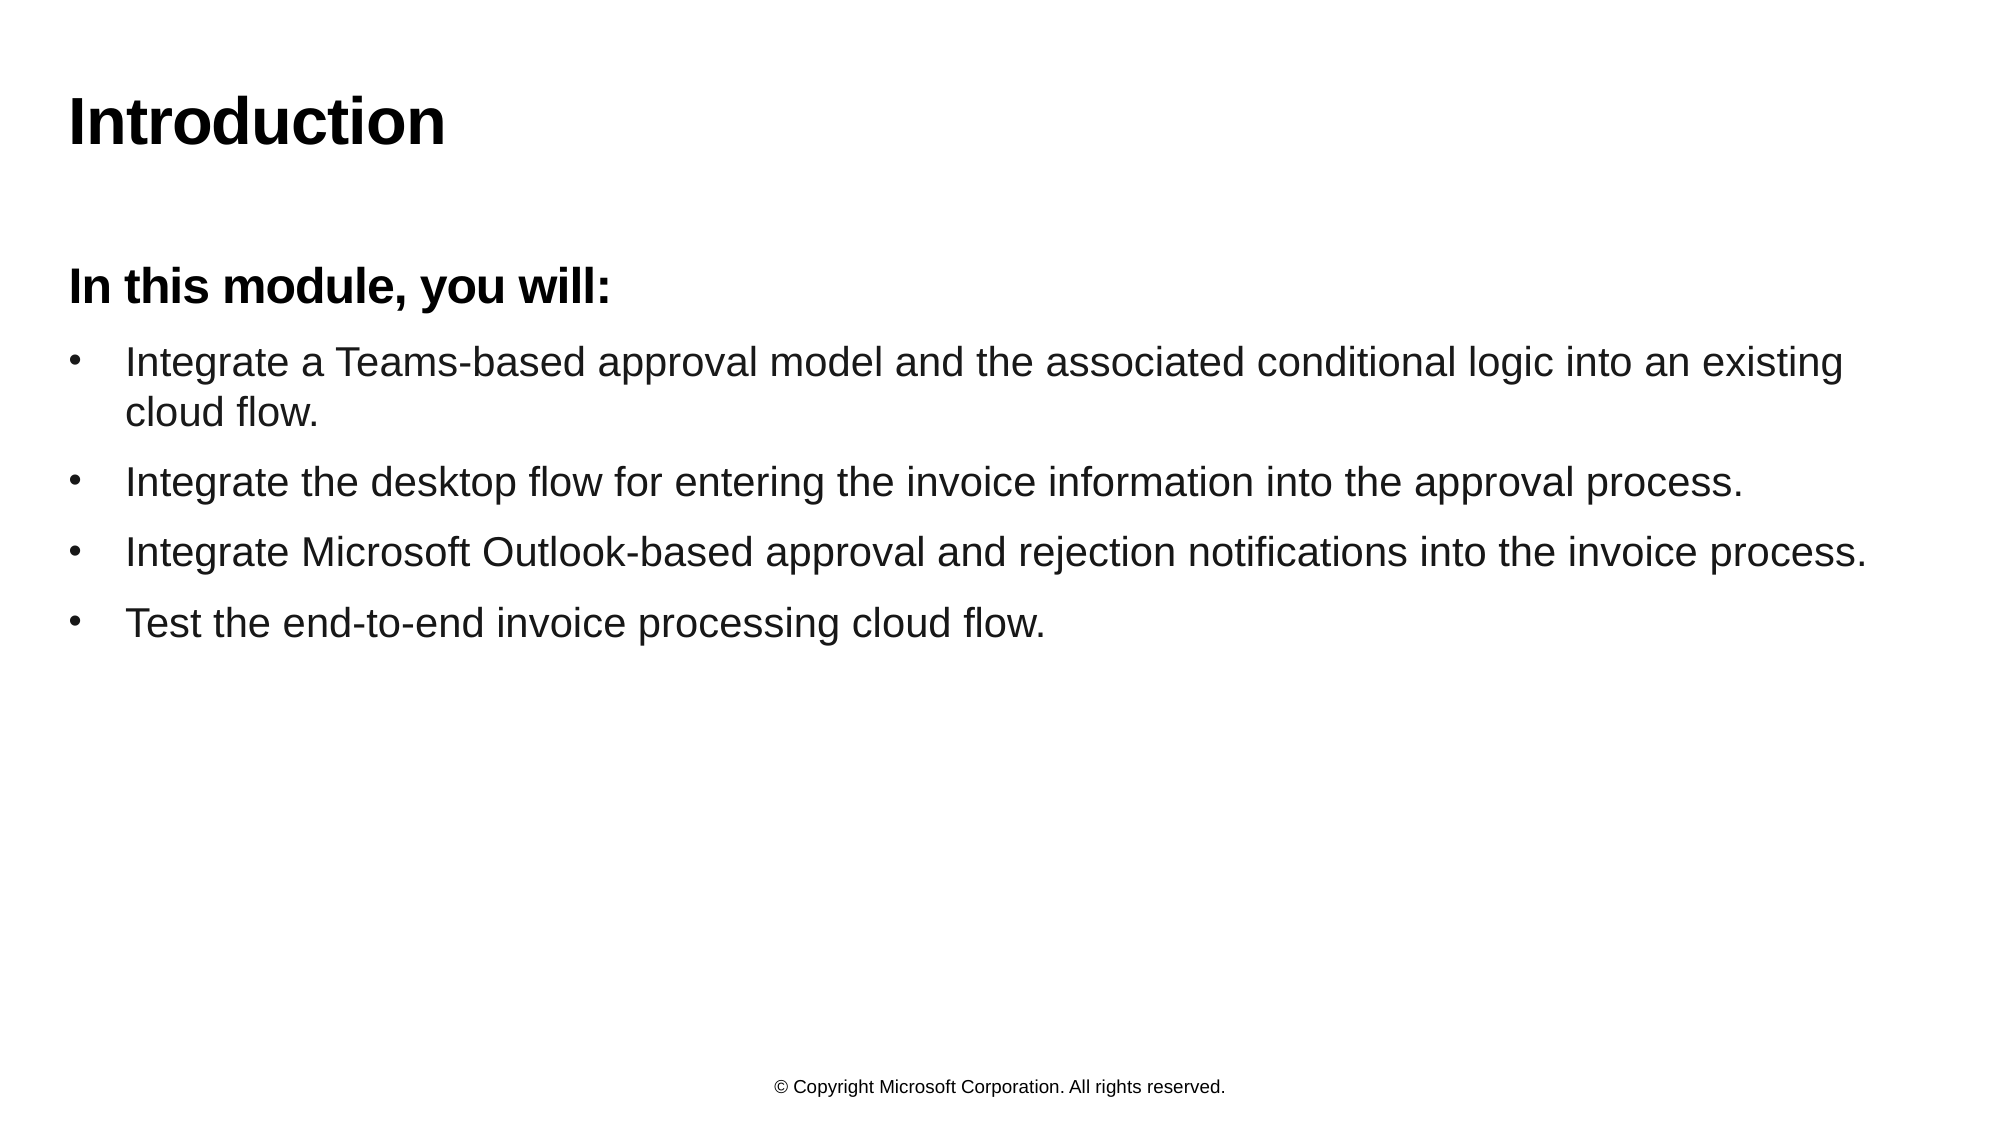

# Introduction
In this module, you will:
Integrate a Teams-based approval model and the associated conditional logic into an existing cloud flow.
Integrate the desktop flow for entering the invoice information into the approval process.
Integrate Microsoft Outlook-based approval and rejection notifications into the invoice process.
Test the end-to-end invoice processing cloud flow.